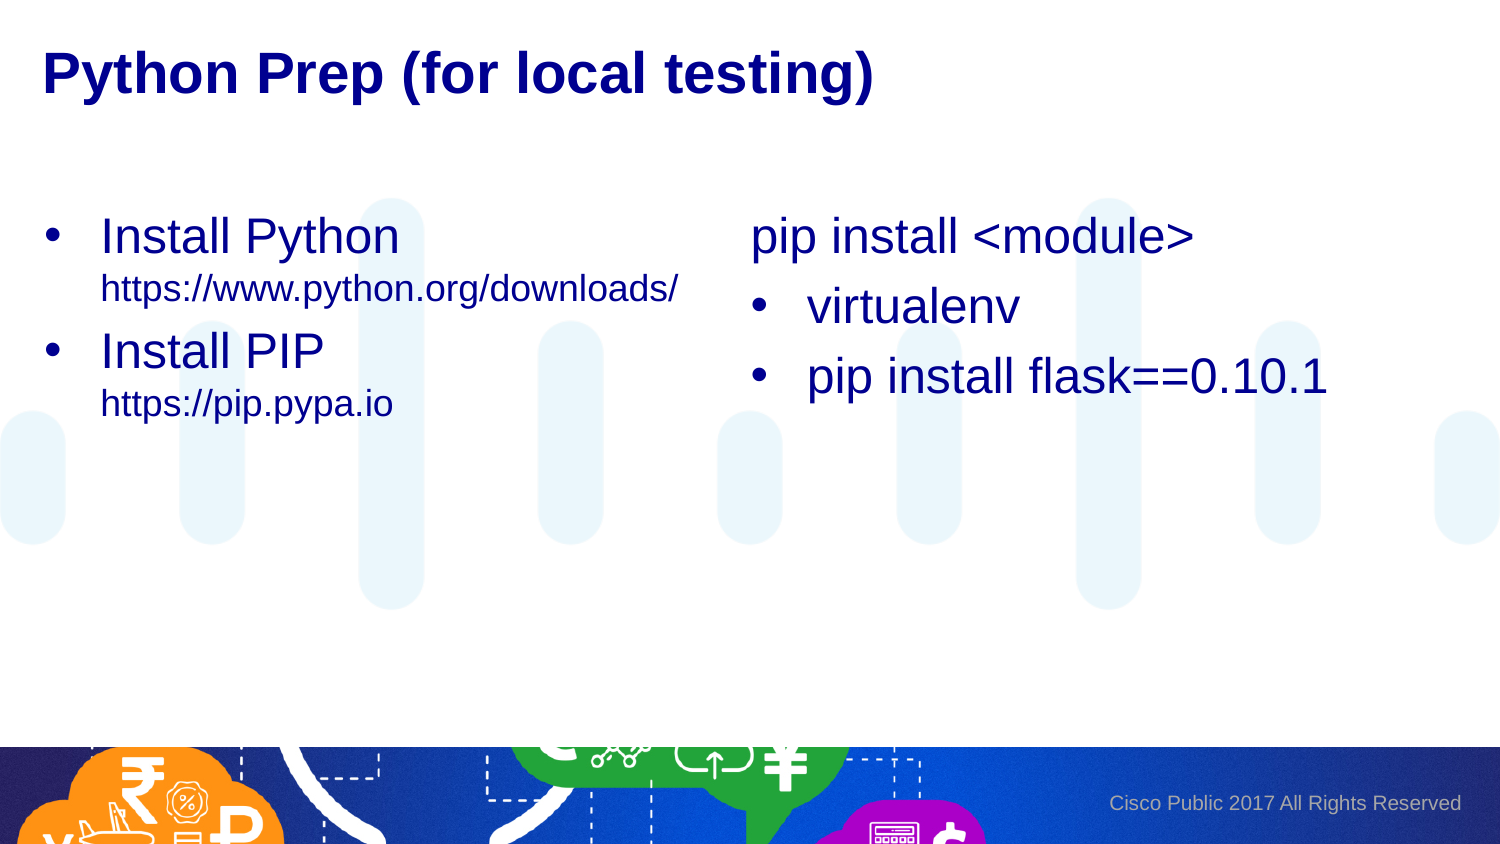

# Python Prep (for local testing)

Install Python
https://www.python.org/downloads/
Install PIP
https://pip.pypa.io

pip install <module>
virtualenv
pip install flask==0.10.1